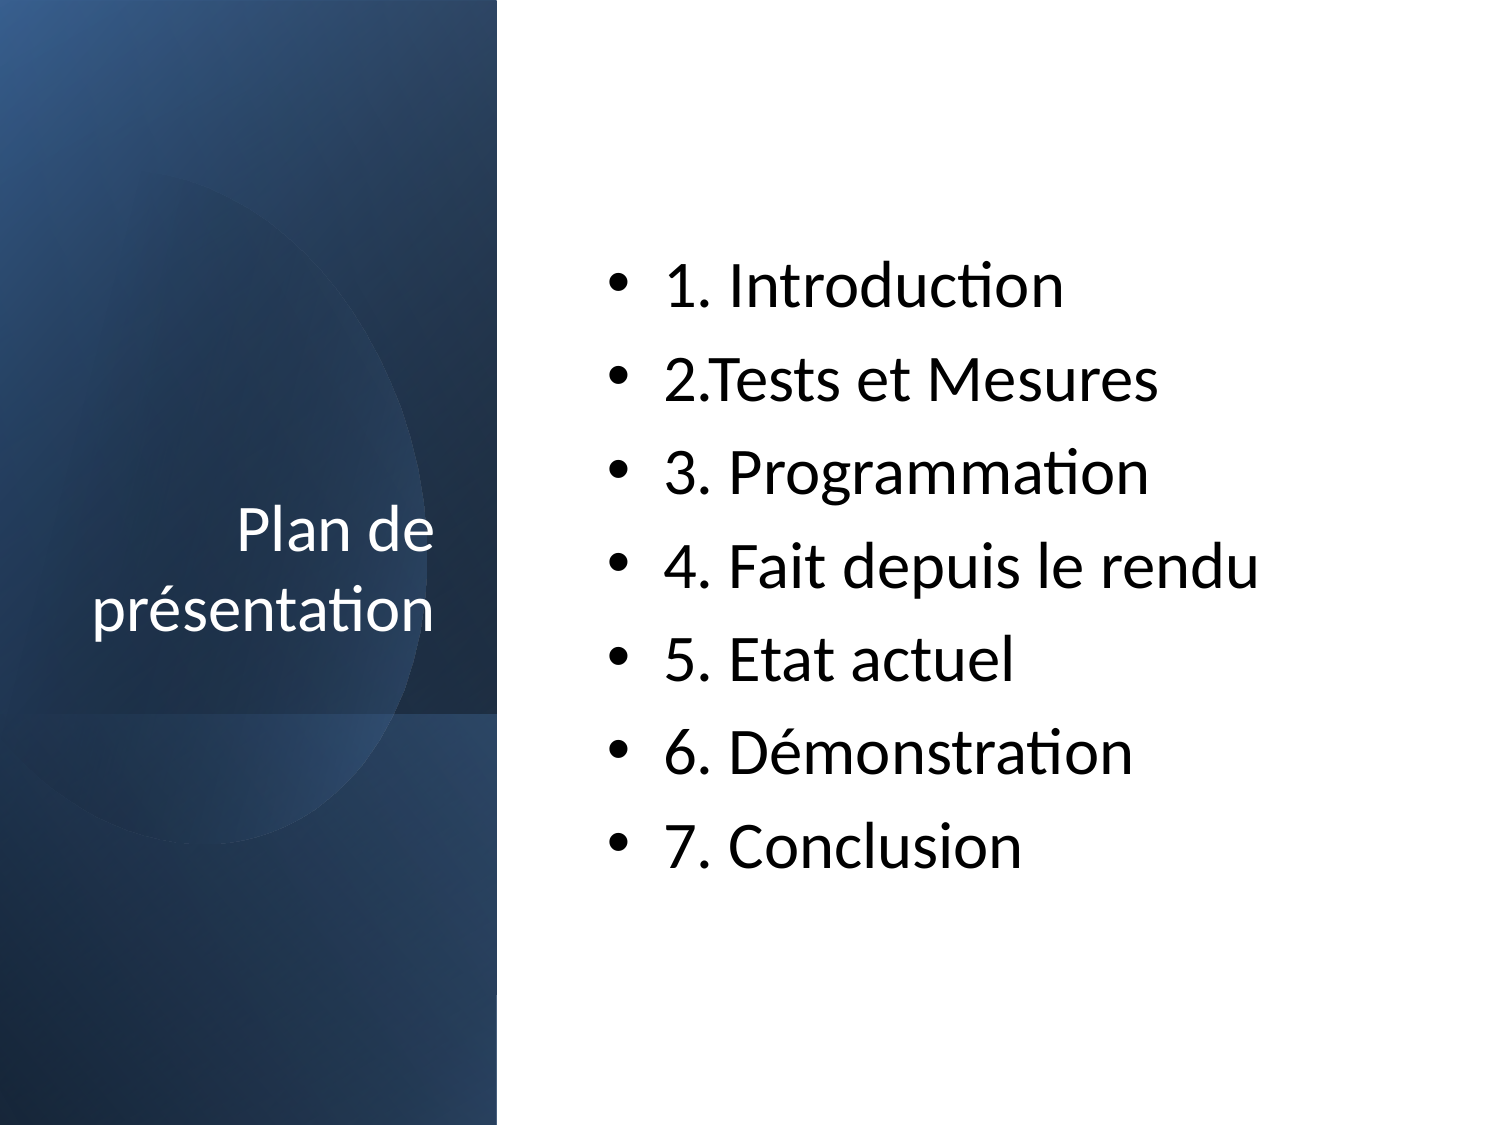

# Plan de présentation
1. Introduction
2.Tests et Mesures
3. Programmation
4. Fait depuis le rendu
5. Etat actuel
6. Démonstration
7. Conclusion